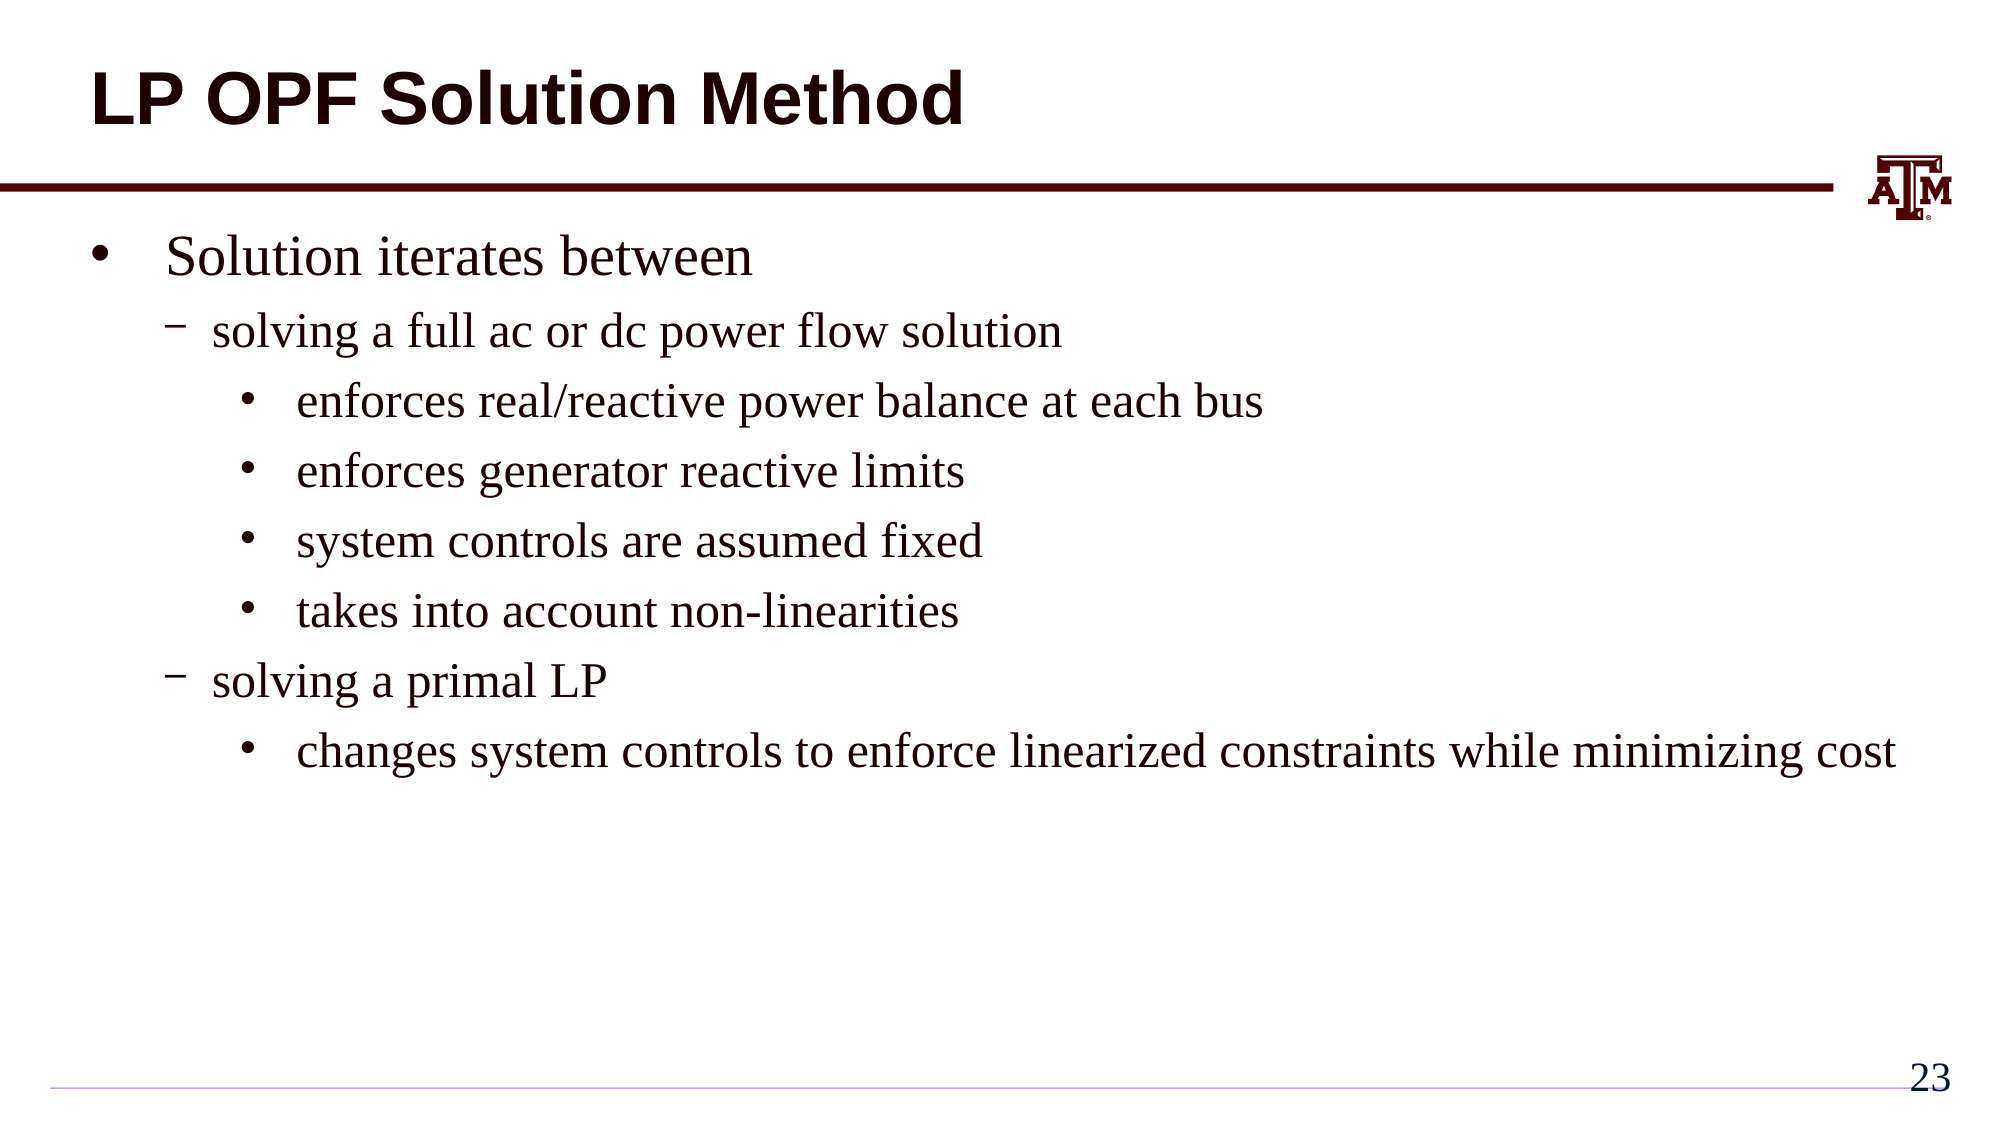

# LP OPF Solution Method
Solution iterates between
solving a full ac or dc power flow solution
enforces real/reactive power balance at each bus
enforces generator reactive limits
system controls are assumed fixed
takes into account non-linearities
solving a primal LP
changes system controls to enforce linearized constraints while minimizing cost

23